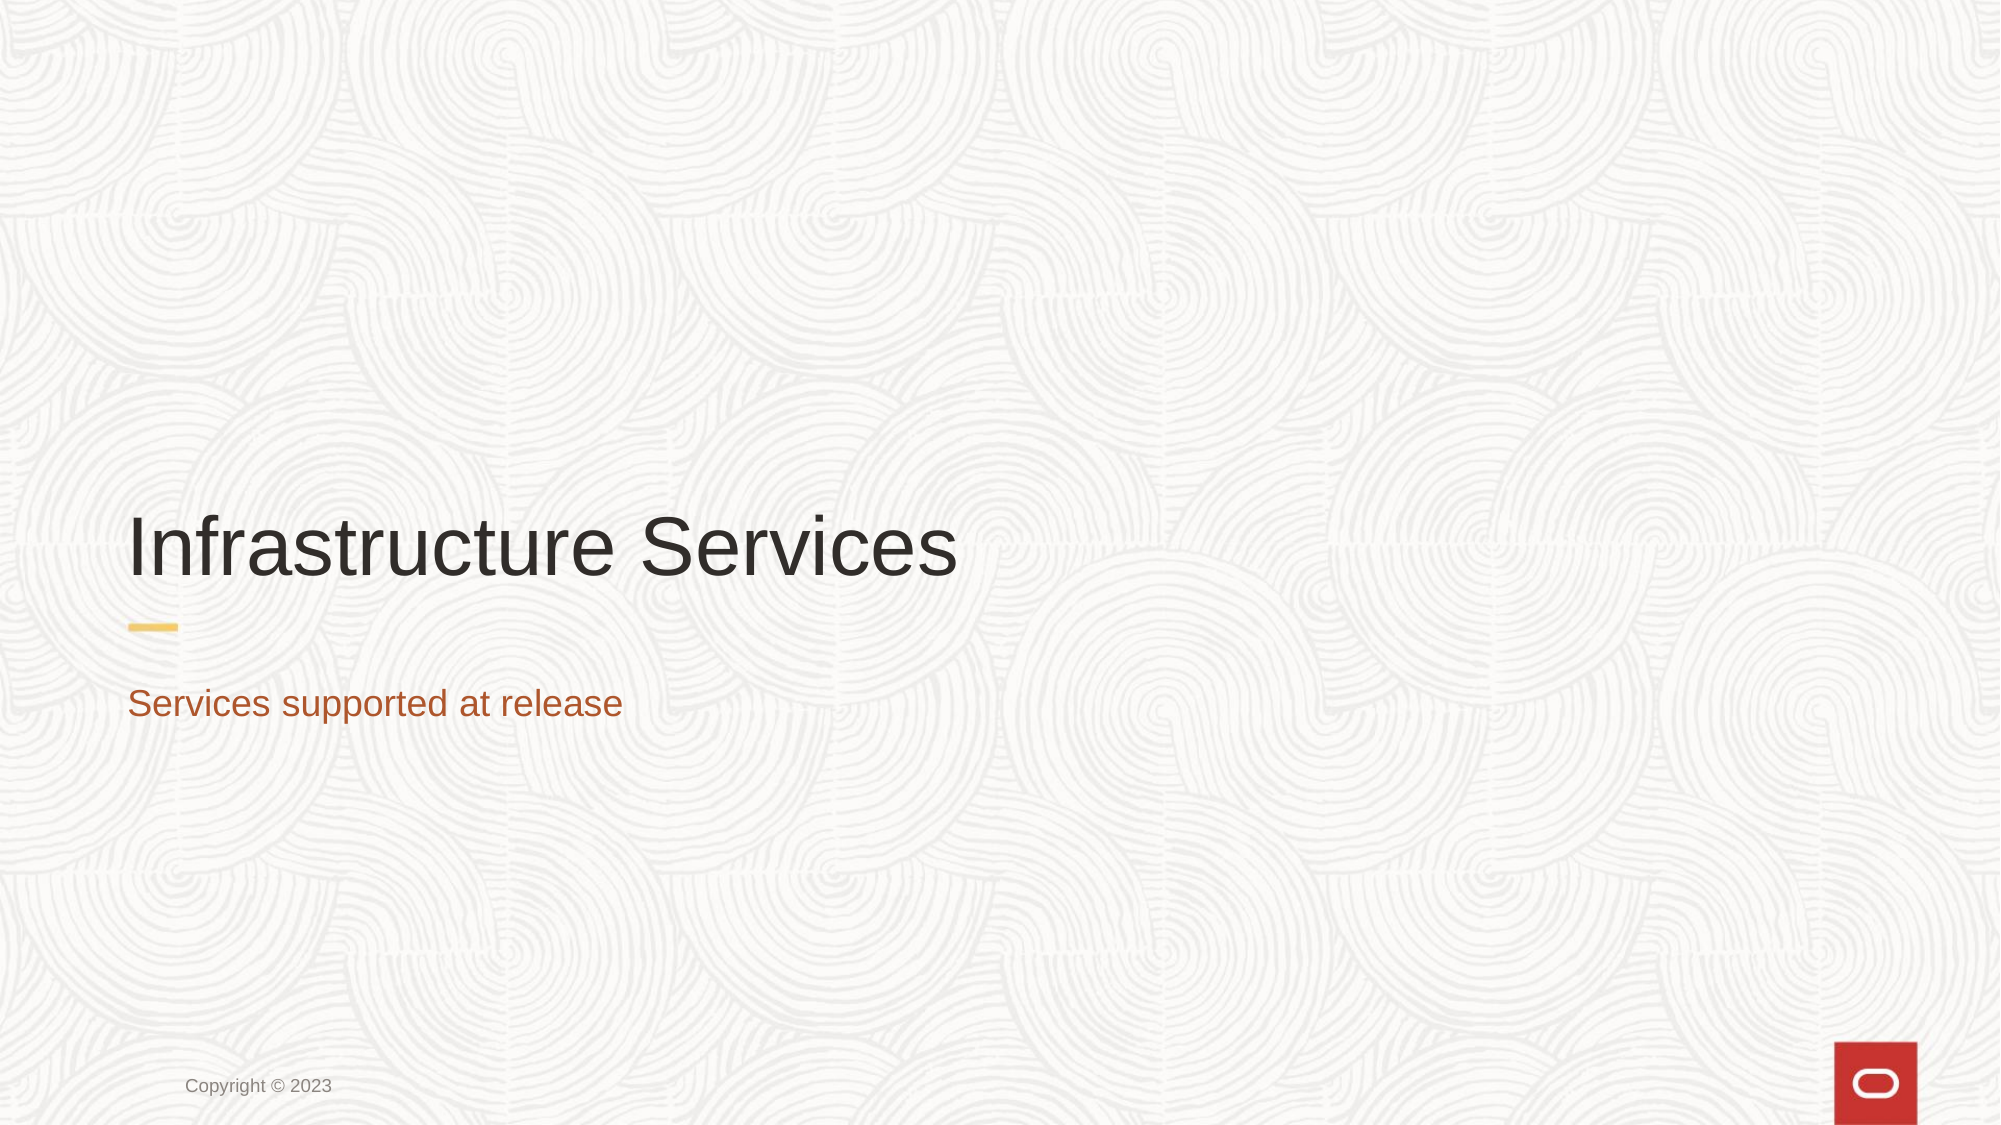

Infrastructure Services
Services supported at release
Copyright © 2023